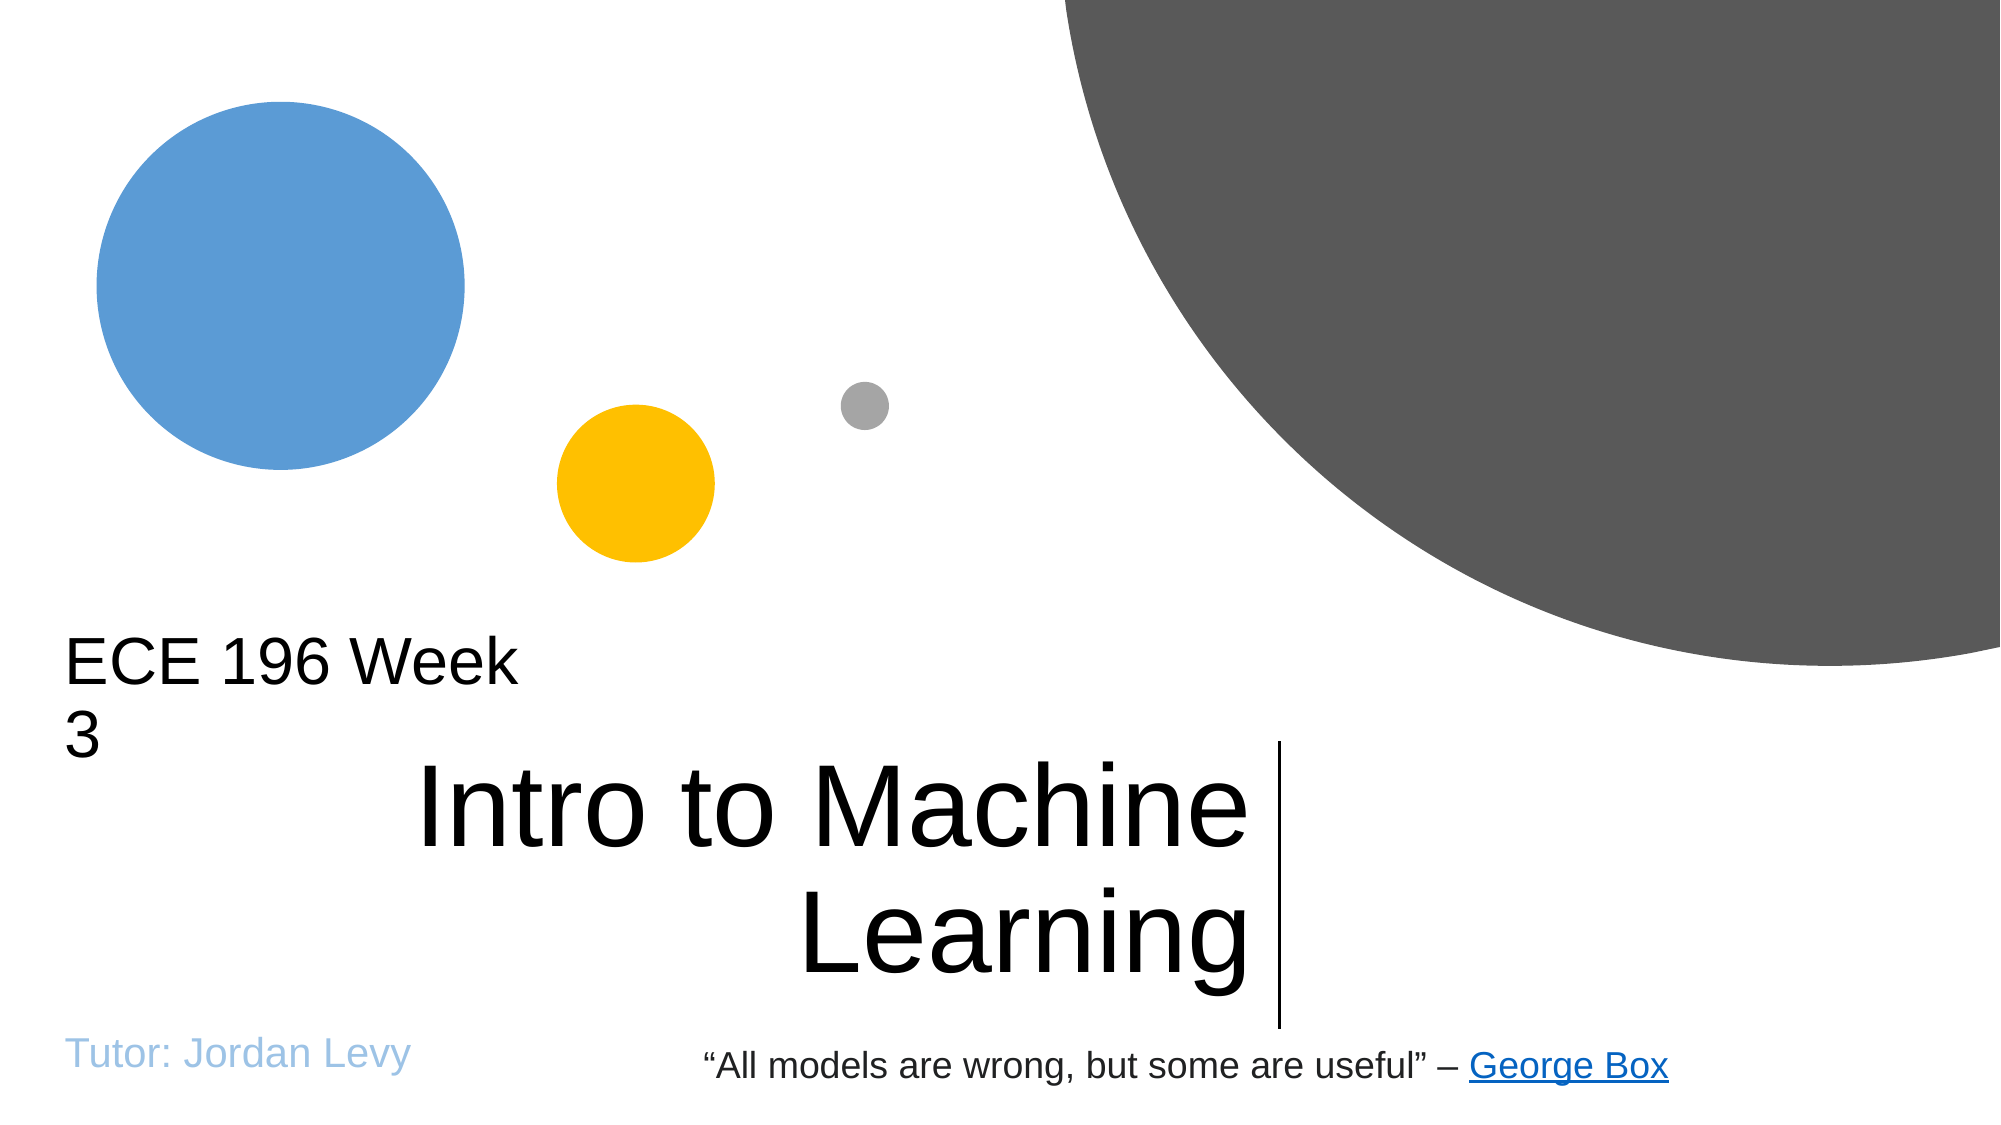

ECE 196 Week 3
# Intro to Machine Learning
Tutor: Jordan Levy
“All models are wrong, but some are useful” – George Box